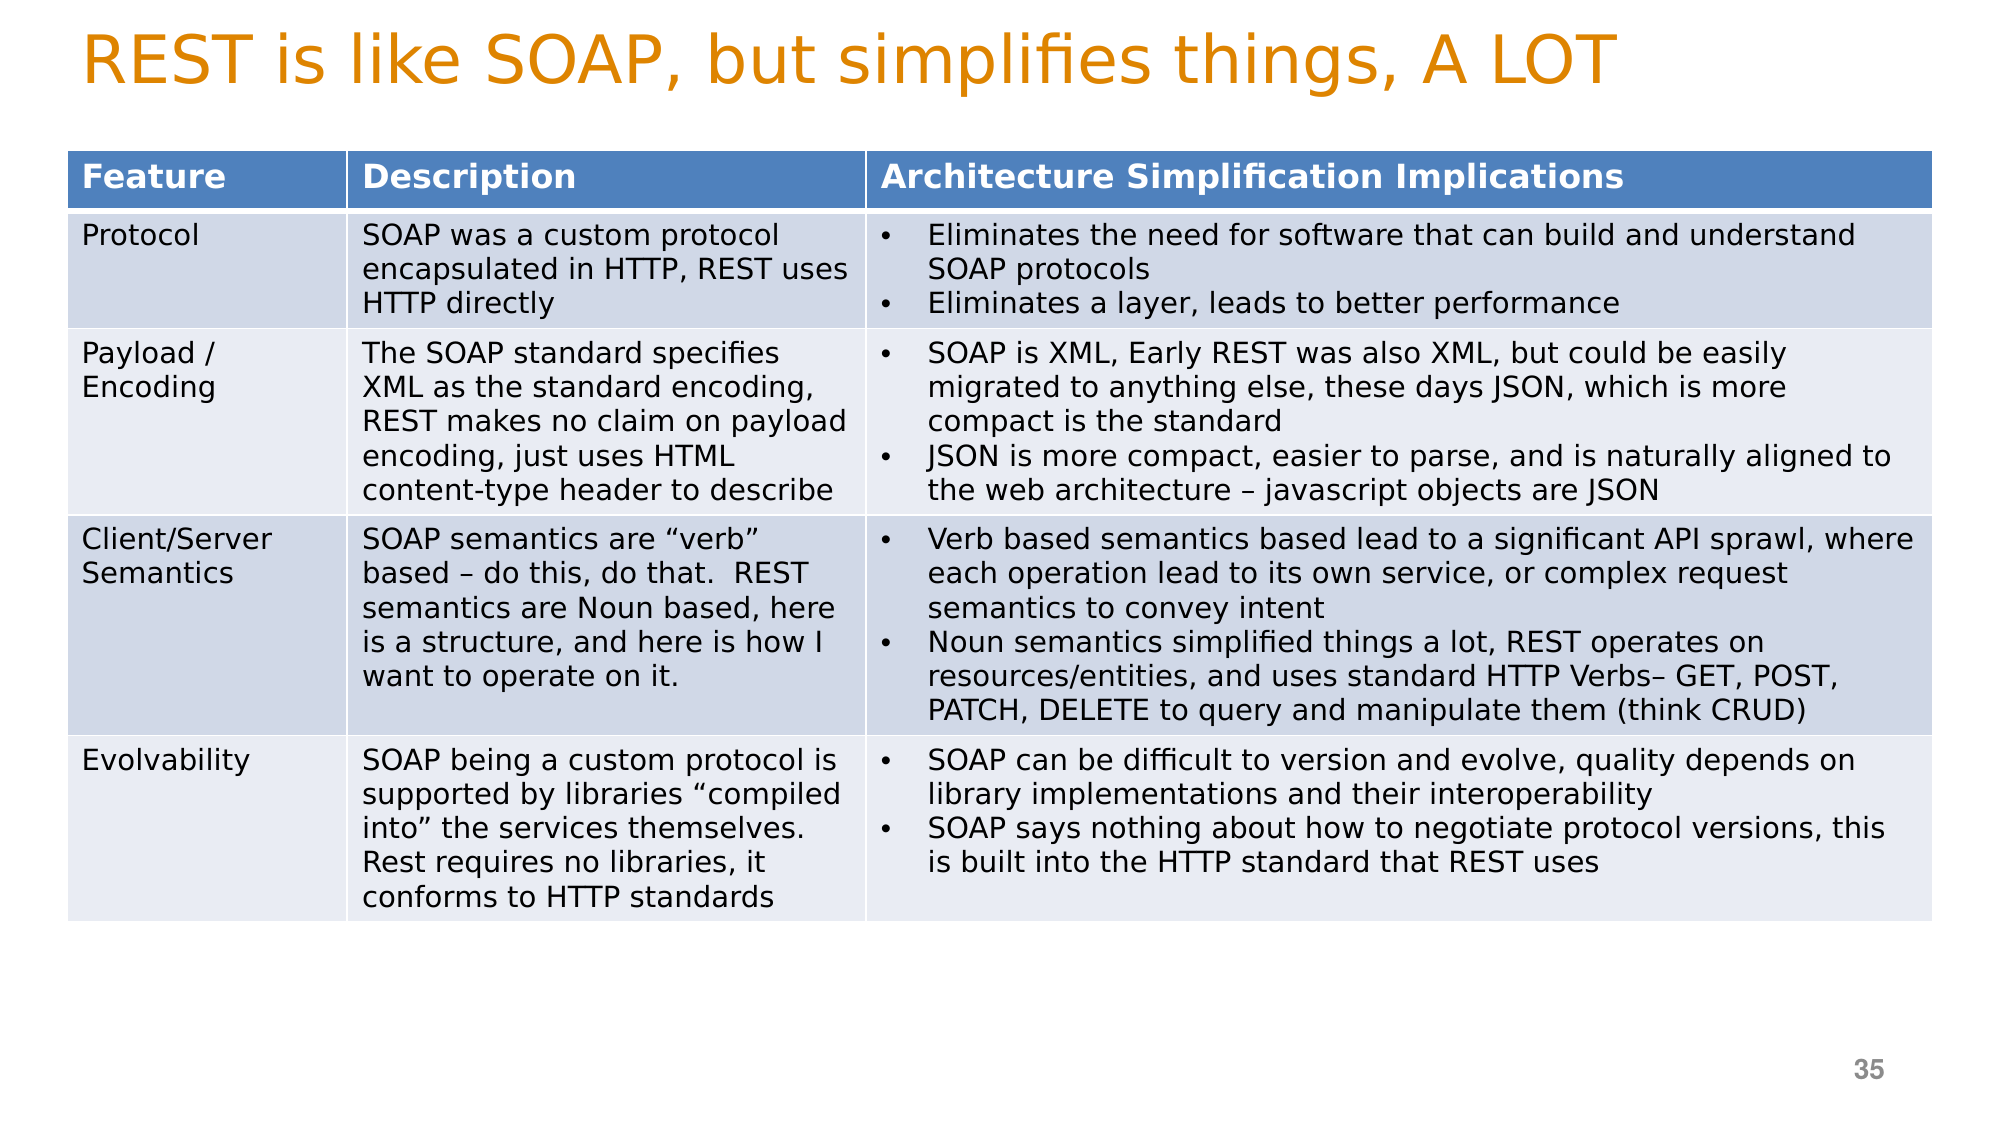

# REST is like SOAP, but simplifies things, A LOT
| Feature | Description | Architecture Simplification Implications |
| --- | --- | --- |
| Protocol | SOAP was a custom protocol encapsulated in HTTP, REST uses HTTP directly | Eliminates the need for software that can build and understand SOAP protocols Eliminates a layer, leads to better performance |
| Payload / Encoding | The SOAP standard specifies XML as the standard encoding, REST makes no claim on payload encoding, just uses HTML content-type header to describe | SOAP is XML, Early REST was also XML, but could be easily migrated to anything else, these days JSON, which is more compact is the standard JSON is more compact, easier to parse, and is naturally aligned to the web architecture – javascript objects are JSON |
| Client/Server Semantics | SOAP semantics are “verb” based – do this, do that. REST semantics are Noun based, here is a structure, and here is how I want to operate on it. | Verb based semantics based lead to a significant API sprawl, where each operation lead to its own service, or complex request semantics to convey intent Noun semantics simplified things a lot, REST operates on resources/entities, and uses standard HTTP Verbs– GET, POST, PATCH, DELETE to query and manipulate them (think CRUD) |
| Evolvability | SOAP being a custom protocol is supported by libraries “compiled into” the services themselves. Rest requires no libraries, it conforms to HTTP standards | SOAP can be difficult to version and evolve, quality depends on library implementations and their interoperability SOAP says nothing about how to negotiate protocol versions, this is built into the HTTP standard that REST uses |
35